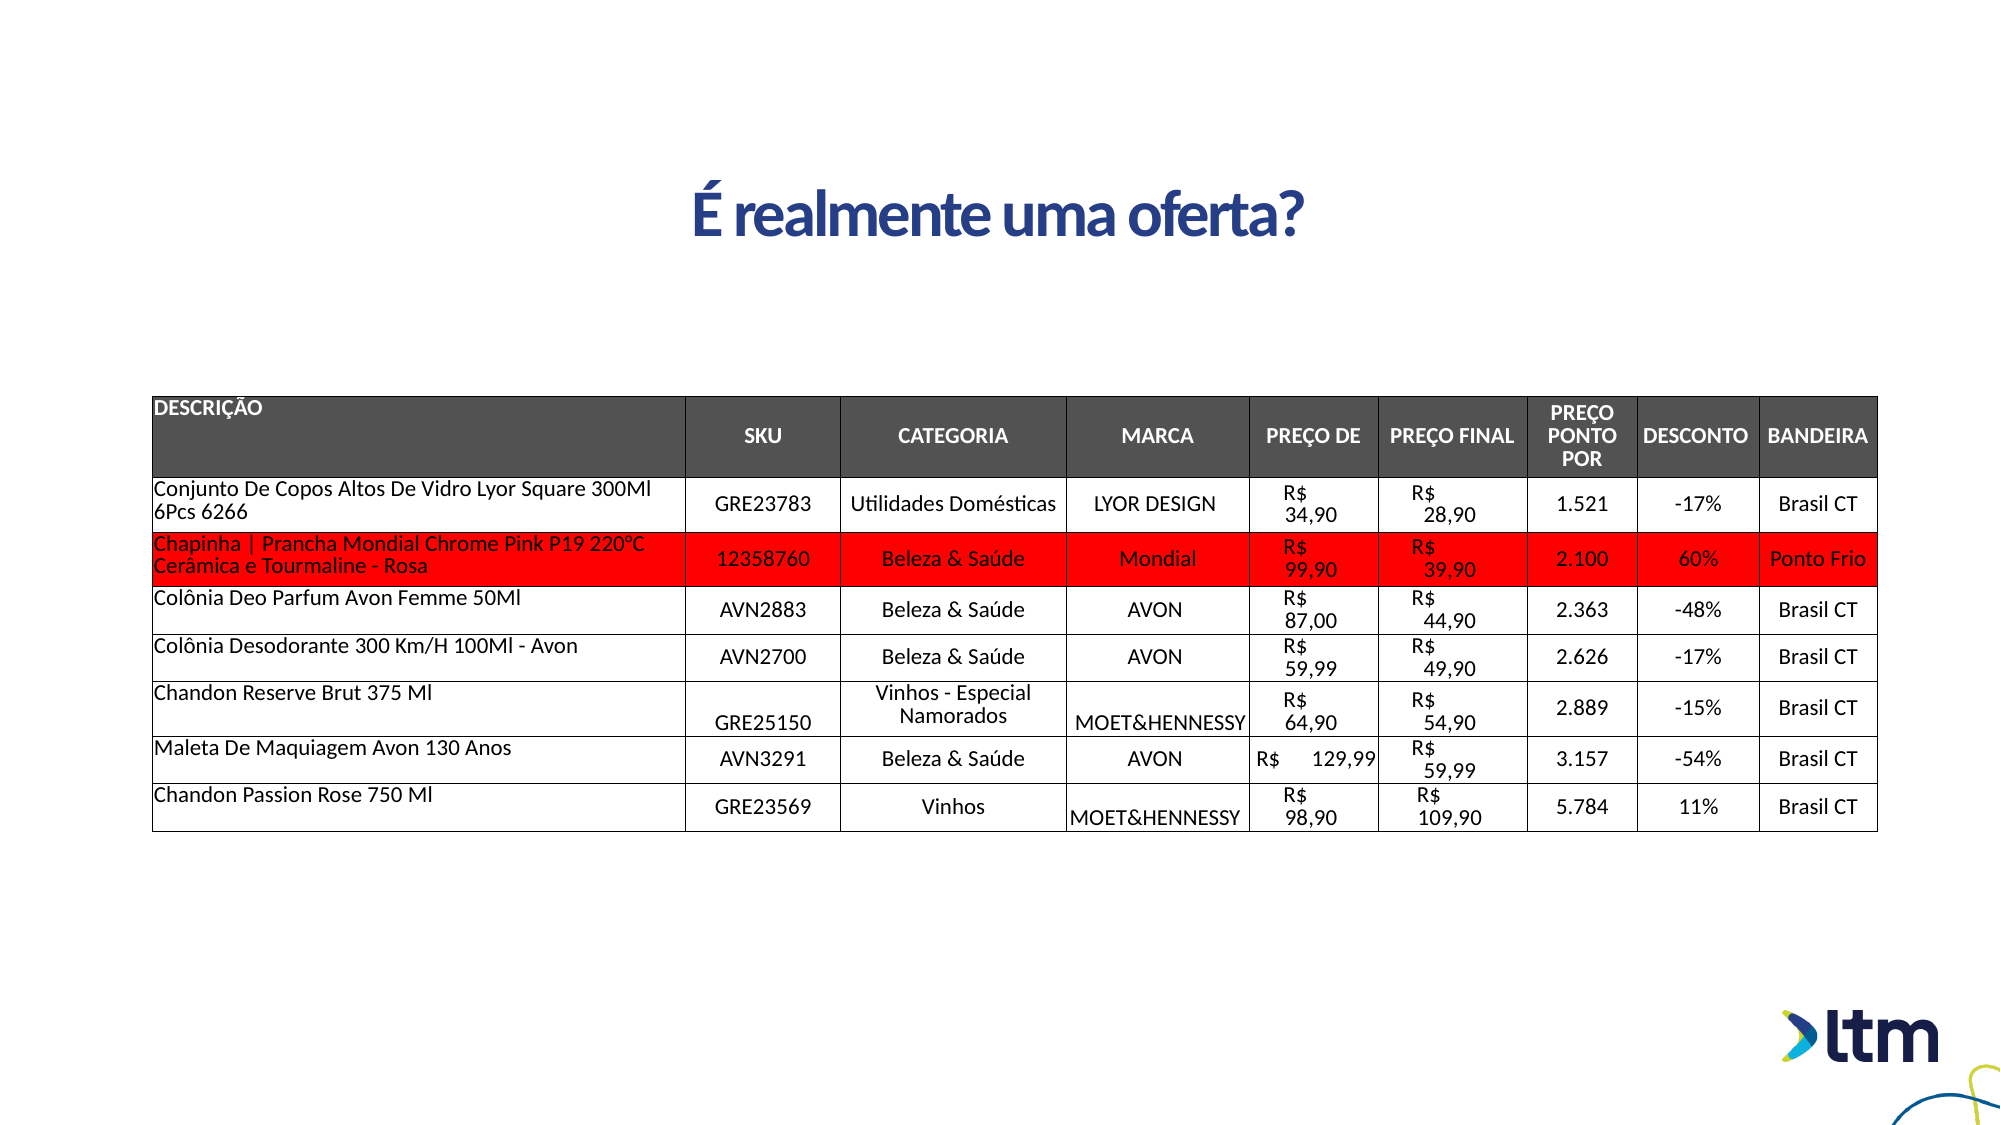

# É realmente uma oferta?
| DESCRIÇÃO | SKU | CATEGORIA | MARCA | PREÇO DE | PREÇO FINAL | PREÇO PONTO POR | DESCONTO | BANDEIRA |
| --- | --- | --- | --- | --- | --- | --- | --- | --- |
| Conjunto De Copos Altos De Vidro Lyor Square 300Ml 6Pcs 6266 | GRE23783 | Utilidades Domésticas | LYOR DESIGN | R$ 34,90 | R$ 28,90 | 1.521 | -17% | Brasil CT |
| Chapinha | Prancha Mondial Chrome Pink P19 220°C Cerâmica e Tourmaline - Rosa | 12358760 | Beleza & Saúde | Mondial | R$ 99,90 | R$ 39,90 | 2.100 | 60% | Ponto Frio |
| Colônia Deo Parfum Avon Femme 50Ml | AVN2883 | Beleza & Saúde | AVON | R$ 87,00 | R$ 44,90 | 2.363 | -48% | Brasil CT |
| Colônia Desodorante 300 Km/H 100Ml - Avon | AVN2700 | Beleza & Saúde | AVON | R$ 59,99 | R$ 49,90 | 2.626 | -17% | Brasil CT |
| Chandon Reserve Brut 375 Ml | GRE25150 | Vinhos - Especial Namorados | MOET&HENNESSY | R$ 64,90 | R$ 54,90 | 2.889 | -15% | Brasil CT |
| Maleta De Maquiagem Avon 130 Anos | AVN3291 | Beleza & Saúde | AVON | R$ 129,99 | R$ 59,99 | 3.157 | -54% | Brasil CT |
| Chandon Passion Rose 750 Ml | GRE23569 | Vinhos | MOET&HENNESSY | R$ 98,90 | R$ 109,90 | 5.784 | 11% | Brasil CT |